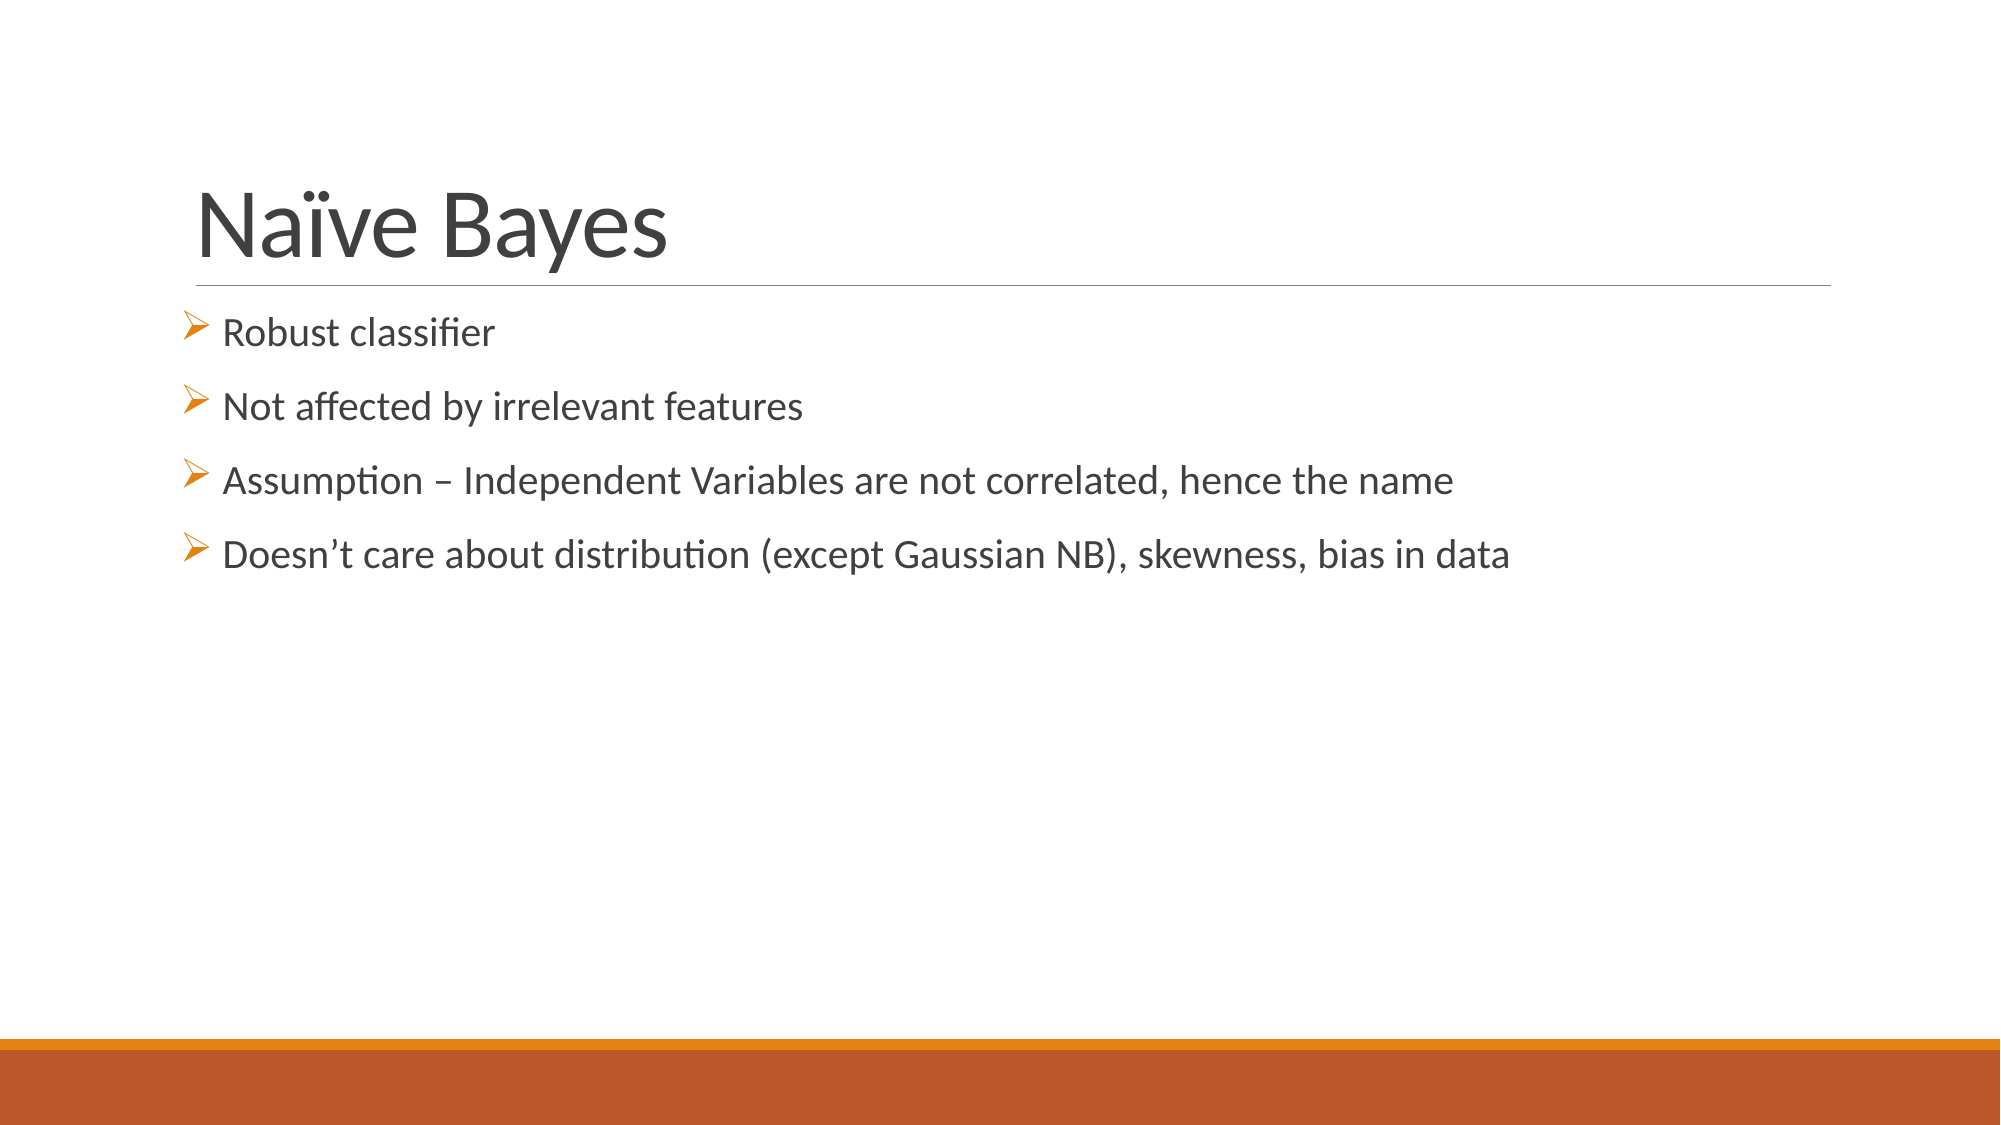

# Naïve Bayes
 Robust classifier
 Not affected by irrelevant features
 Assumption – Independent Variables are not correlated, hence the name
 Doesn’t care about distribution (except Gaussian NB), skewness, bias in data